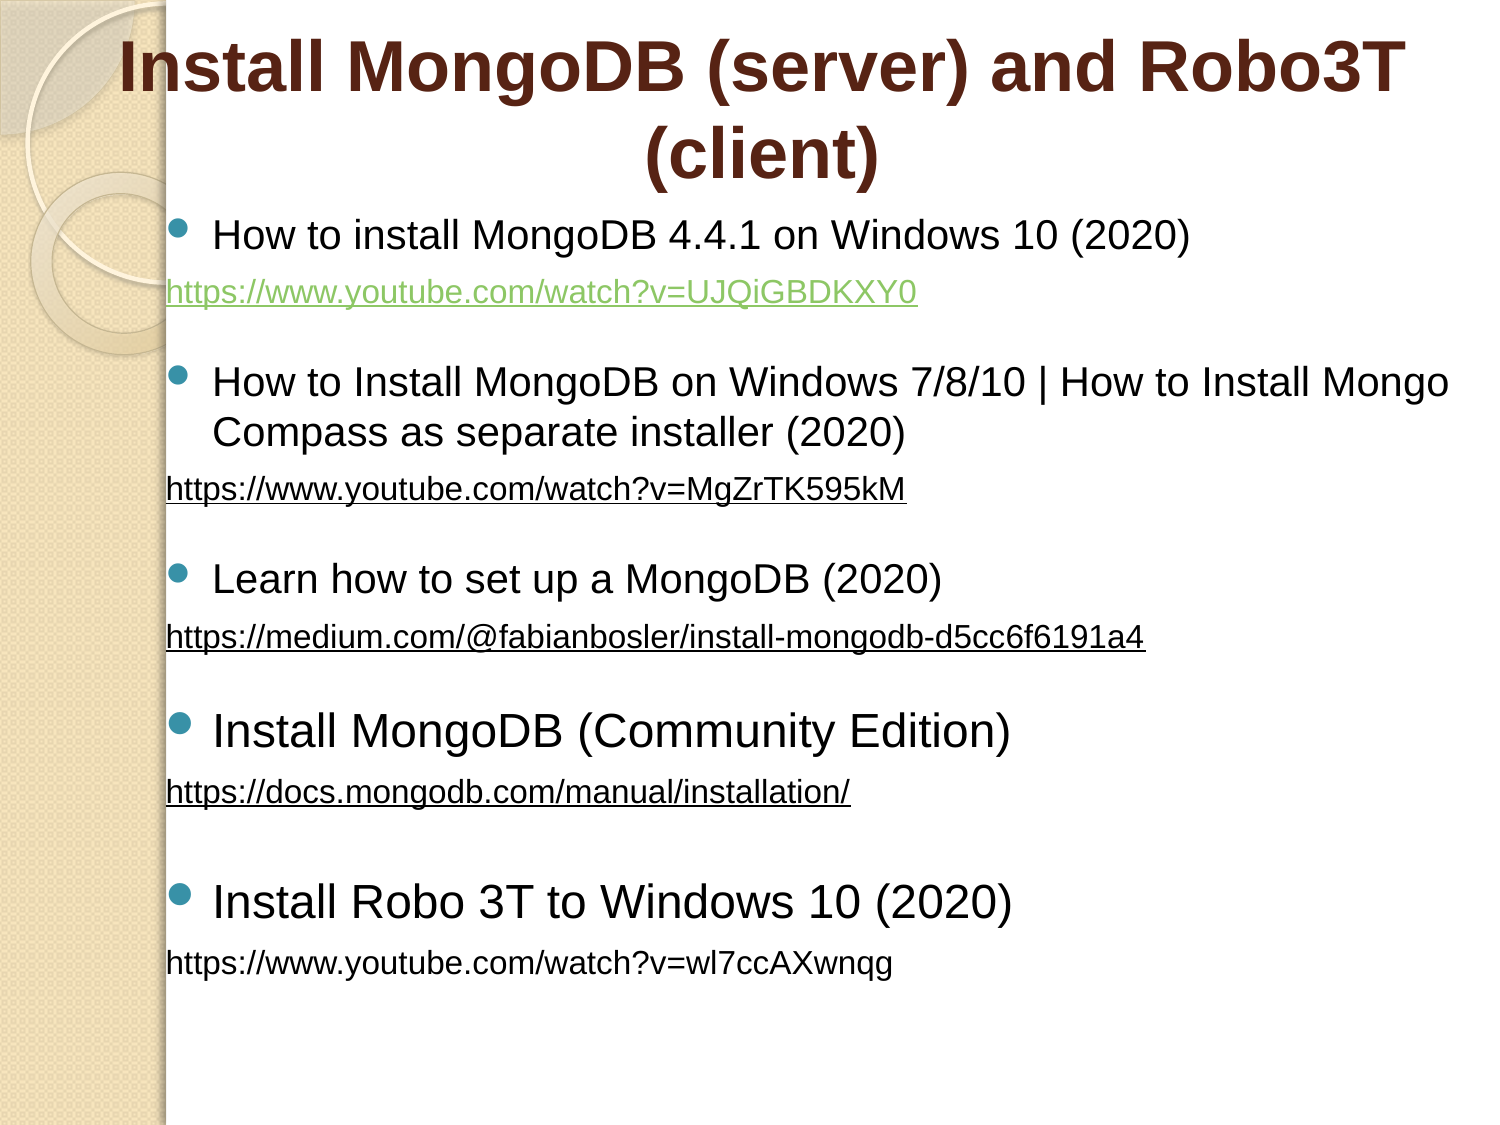

# Install MongoDB (server) and Robo3T (client)
How to install MongoDB 4.4.1 on Windows 10 (2020)
https://www.youtube.com/watch?v=UJQiGBDKXY0

How to Install MongoDB on Windows 7/8/10 | How to Install Mongo Compass as separate installer (2020)
https://www.youtube.com/watch?v=MgZrTK595kM

Learn how to set up a MongoDB (2020)
https://medium.com/@fabianbosler/install-mongodb-d5cc6f6191a4

Install MongoDB (Community Edition)
https://docs.mongodb.com/manual/installation/

Install Robo 3T to Windows 10 (2020)
https://www.youtube.com/watch?v=wl7ccAXwnqg